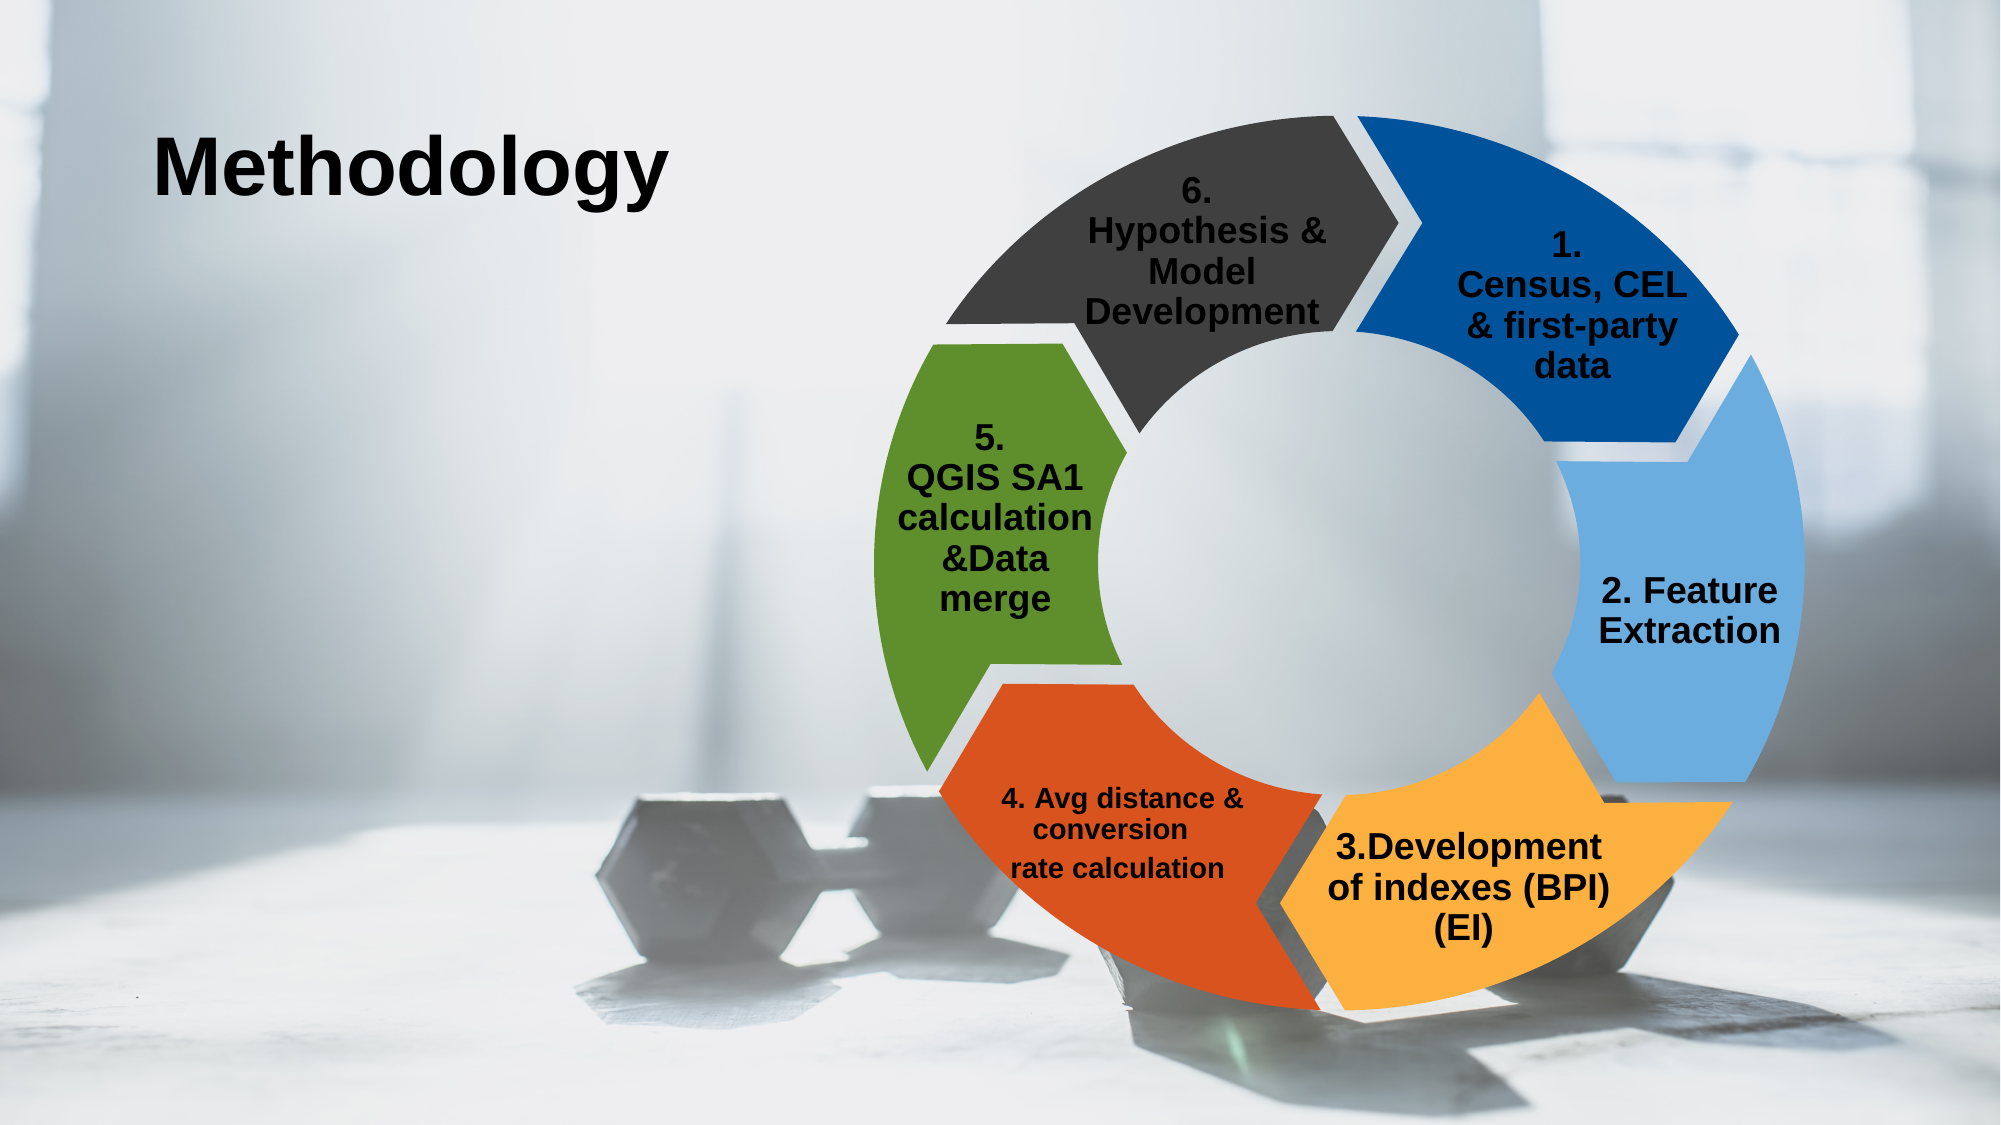

# Methodology

6.
 Hypothesis & Model Development

1.
Census, CEL & first-party data

5.
QGIS SA1 calculation &Data merge
2. Feature Extraction

4. Avg distance & conversion    rate calculation
3.Development of indexes (BPI) (EI)